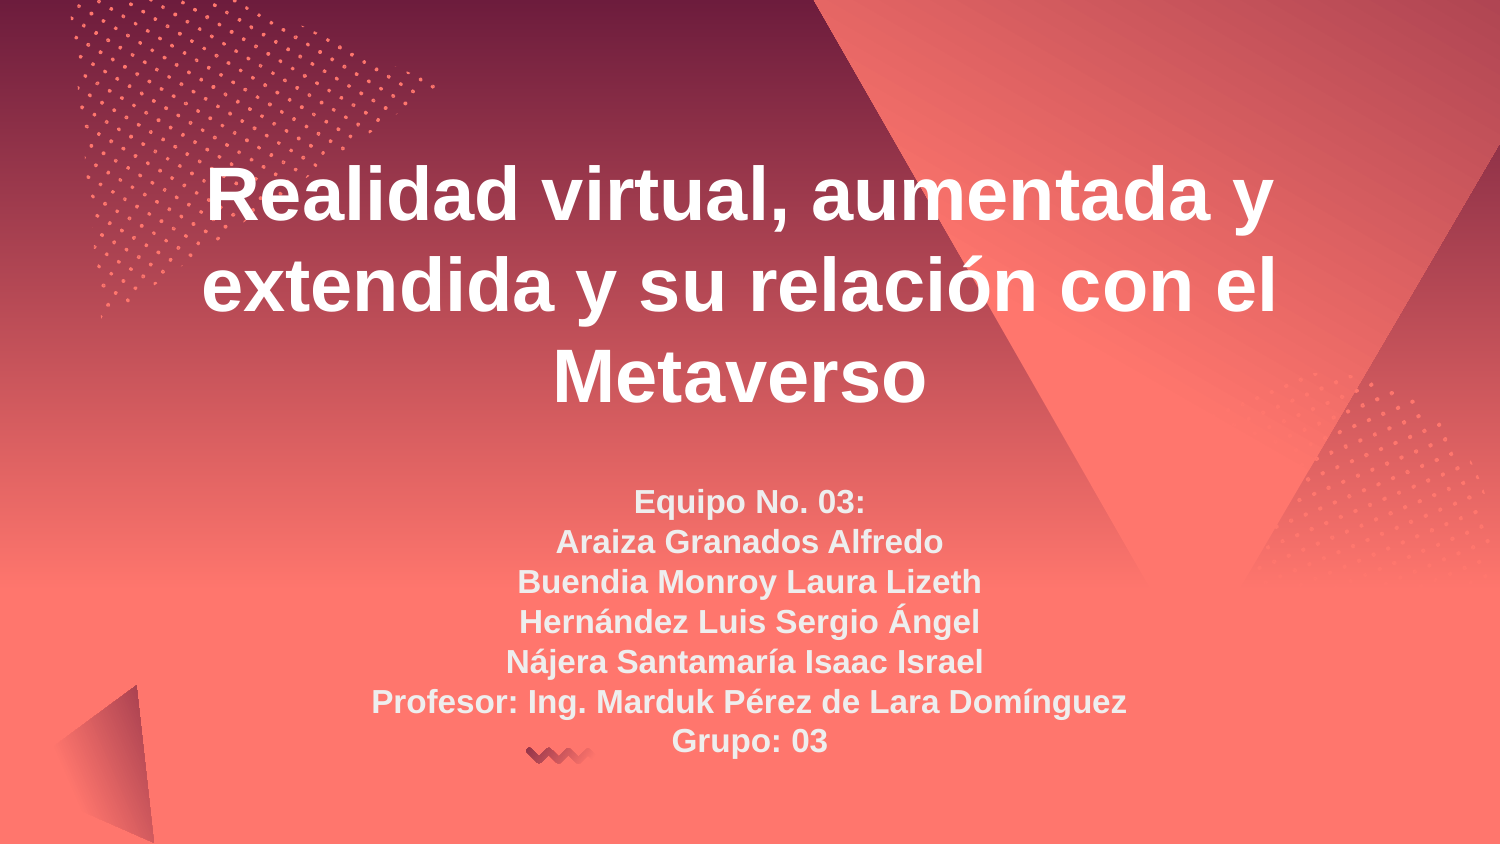

# Realidad virtual, aumentada y extendida y su relación con el Metaverso
Equipo No. 03:
Araiza Granados Alfredo
Buendia Monroy Laura Lizeth
Hernández Luis Sergio Ángel
Nájera Santamaría Isaac Israel
Profesor: Ing. Marduk Pérez de Lara Domínguez
Grupo: 03